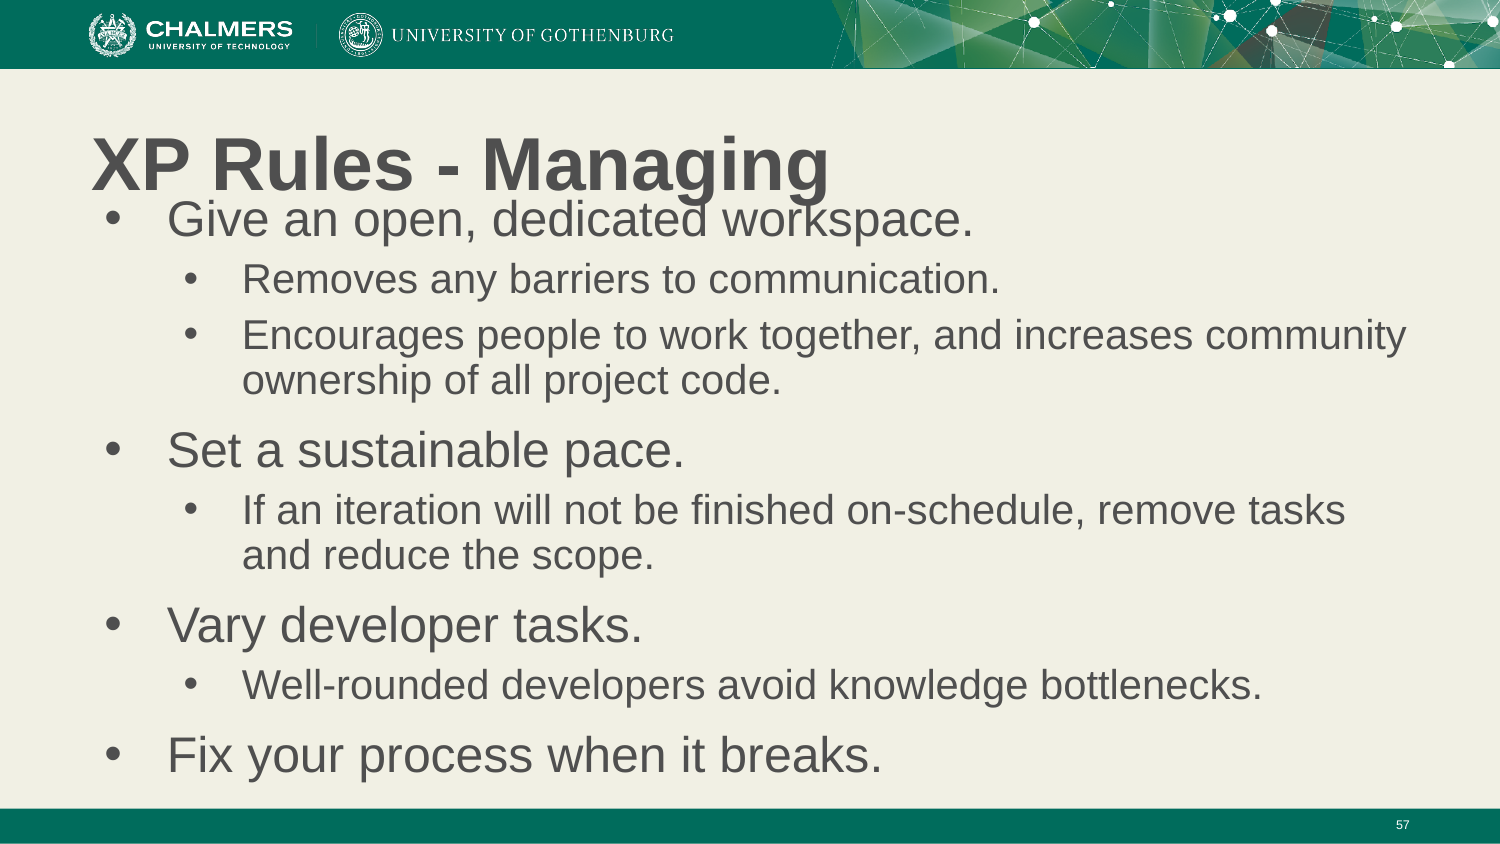

# XP Rules - Managing
Give an open, dedicated workspace.
Removes any barriers to communication.
Encourages people to work together, and increases community ownership of all project code.
Set a sustainable pace.
If an iteration will not be finished on-schedule, remove tasks and reduce the scope.
Vary developer tasks.
Well-rounded developers avoid knowledge bottlenecks.
Fix your process when it breaks.
57